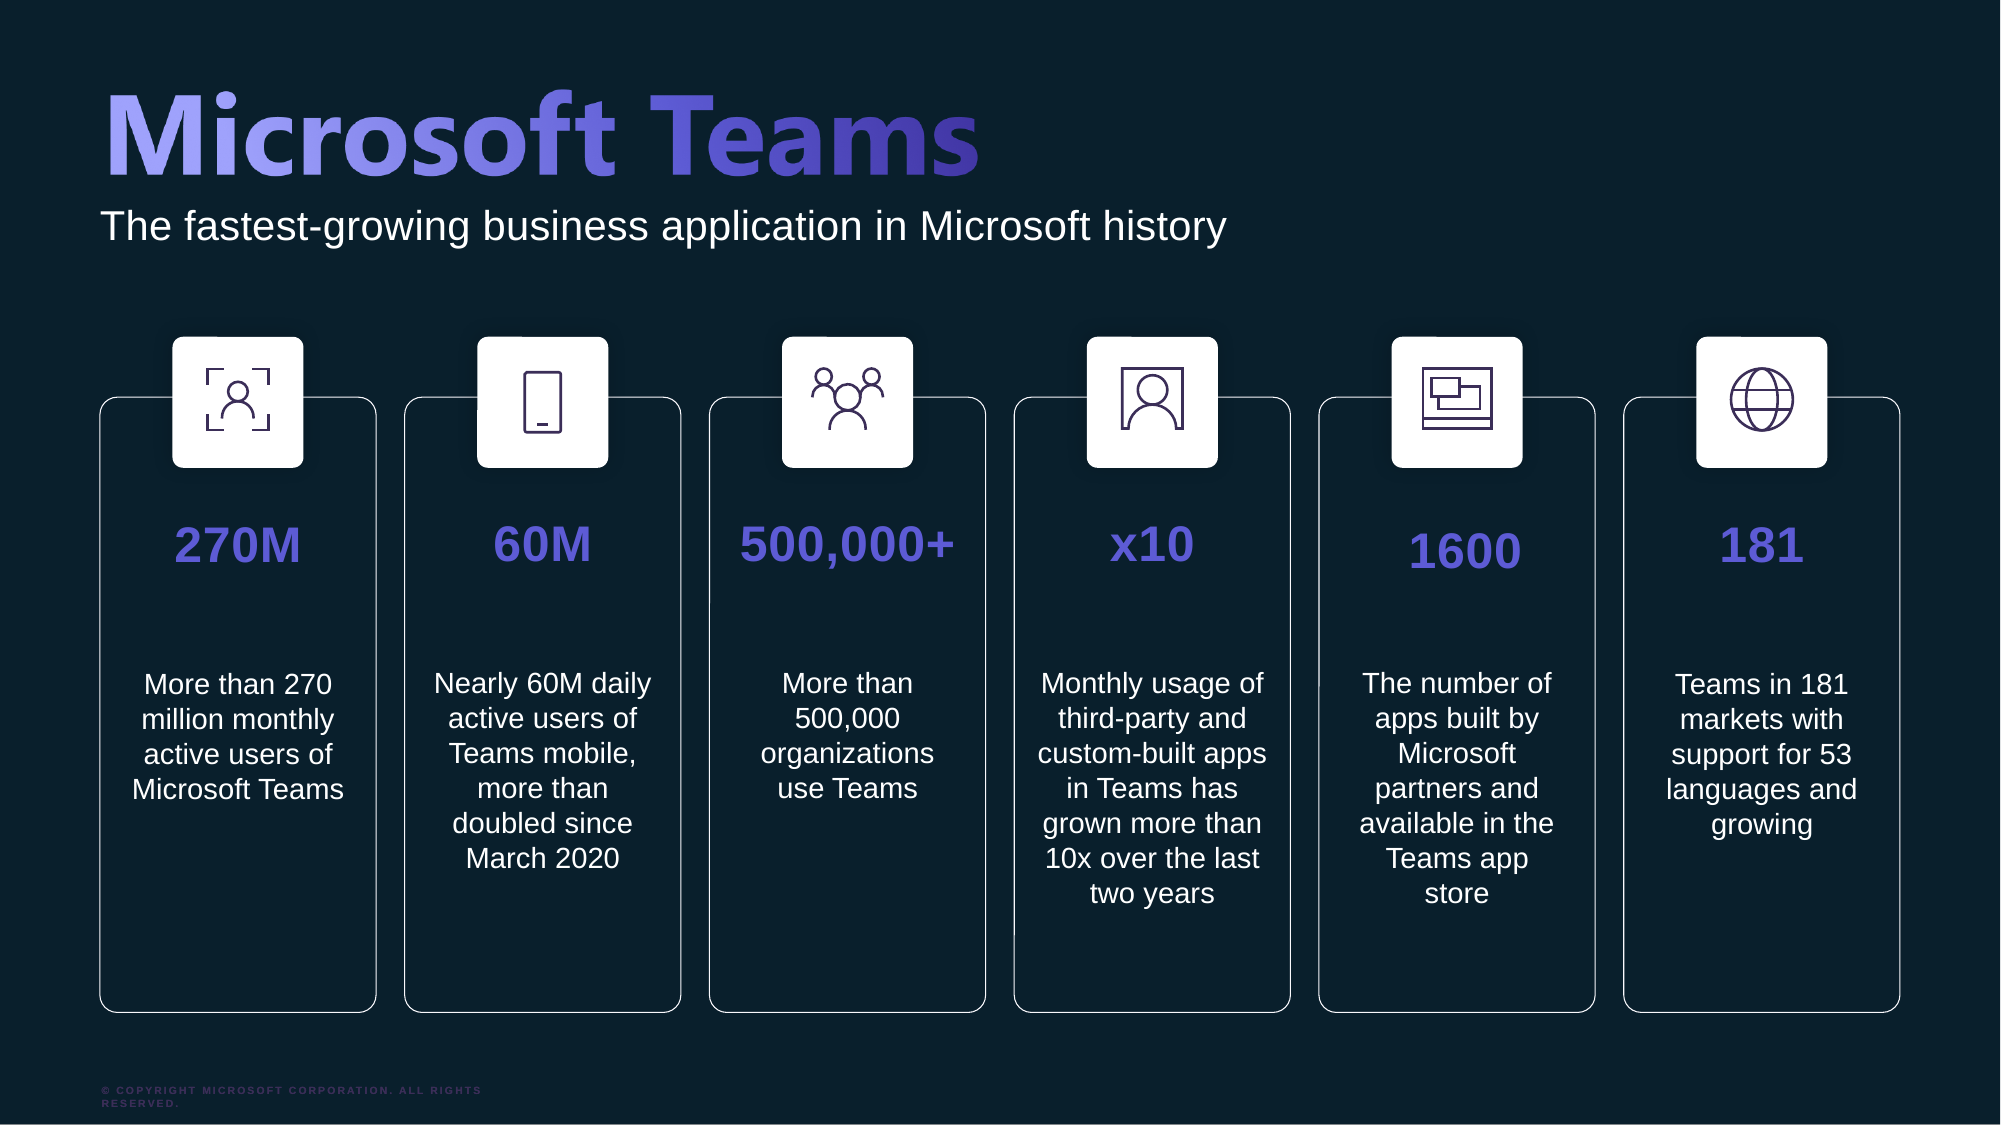

The fastest-growing business application in Microsoft history

60M
500,000+
x10
270M
181
1600
Nearly 60M daily active users of Teams mobile, more than doubled since March 2020
More than 500,000 organizations use Teams
Monthly usage of third-party and custom-built apps in Teams has grown more than 10x over the last two years
The number of apps built by Microsoft partners and available in the Teams app store
More than 270 million monthly active users of Microsoft Teams
Teams in 181 markets with support for 53 languages and growing
© COPYRIGHT MICROSOFT CORPORATION. ALL RIGHTS RESERVED.